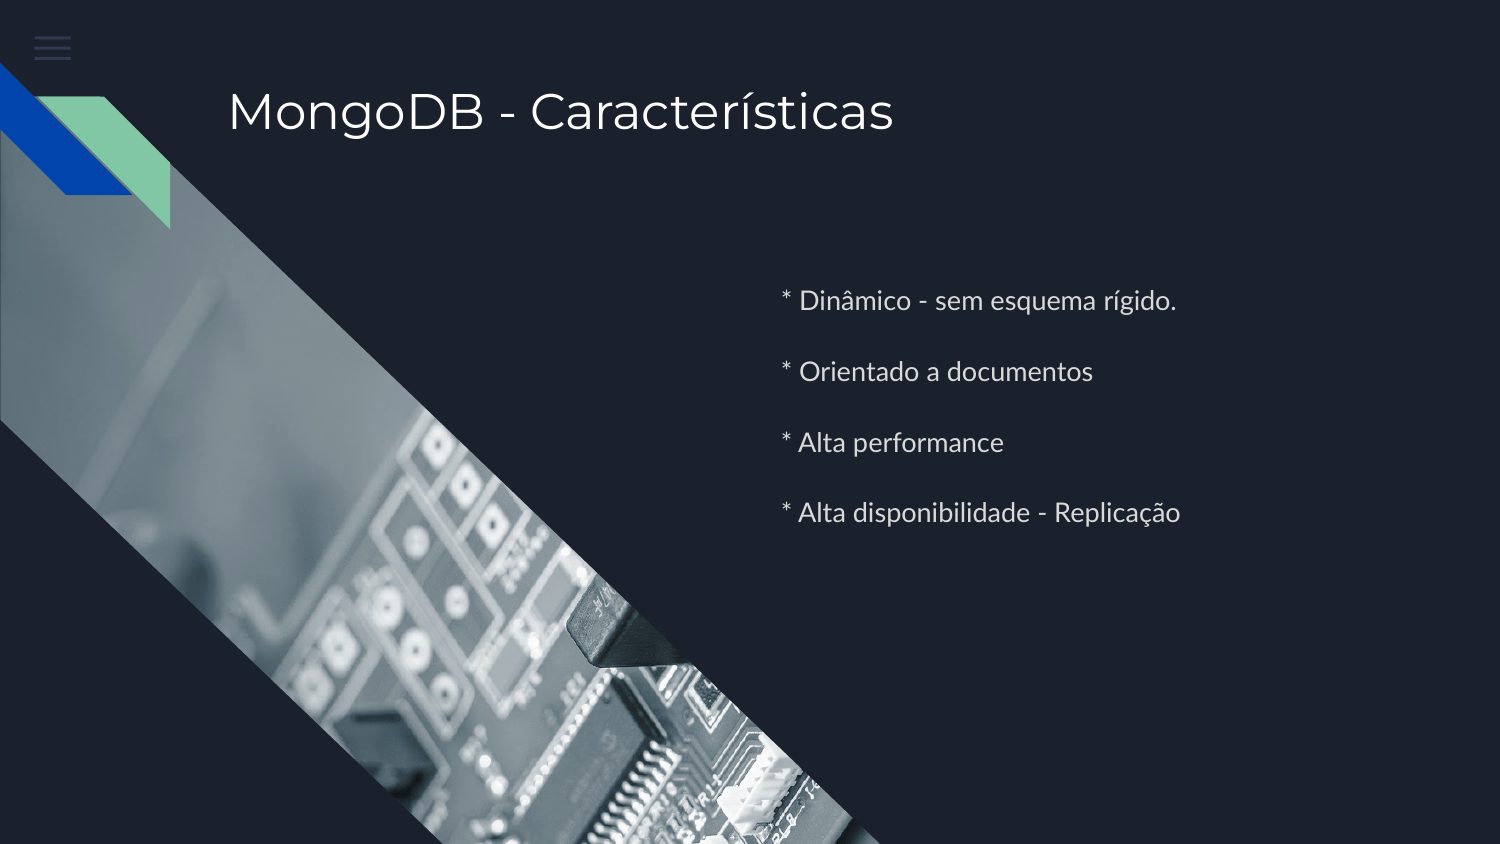

# MongoDB - Características

* Dinâmico - sem esquema rígido.
* Orientado a documentos
* Alta performance
* Alta disponibilidade - Replicação